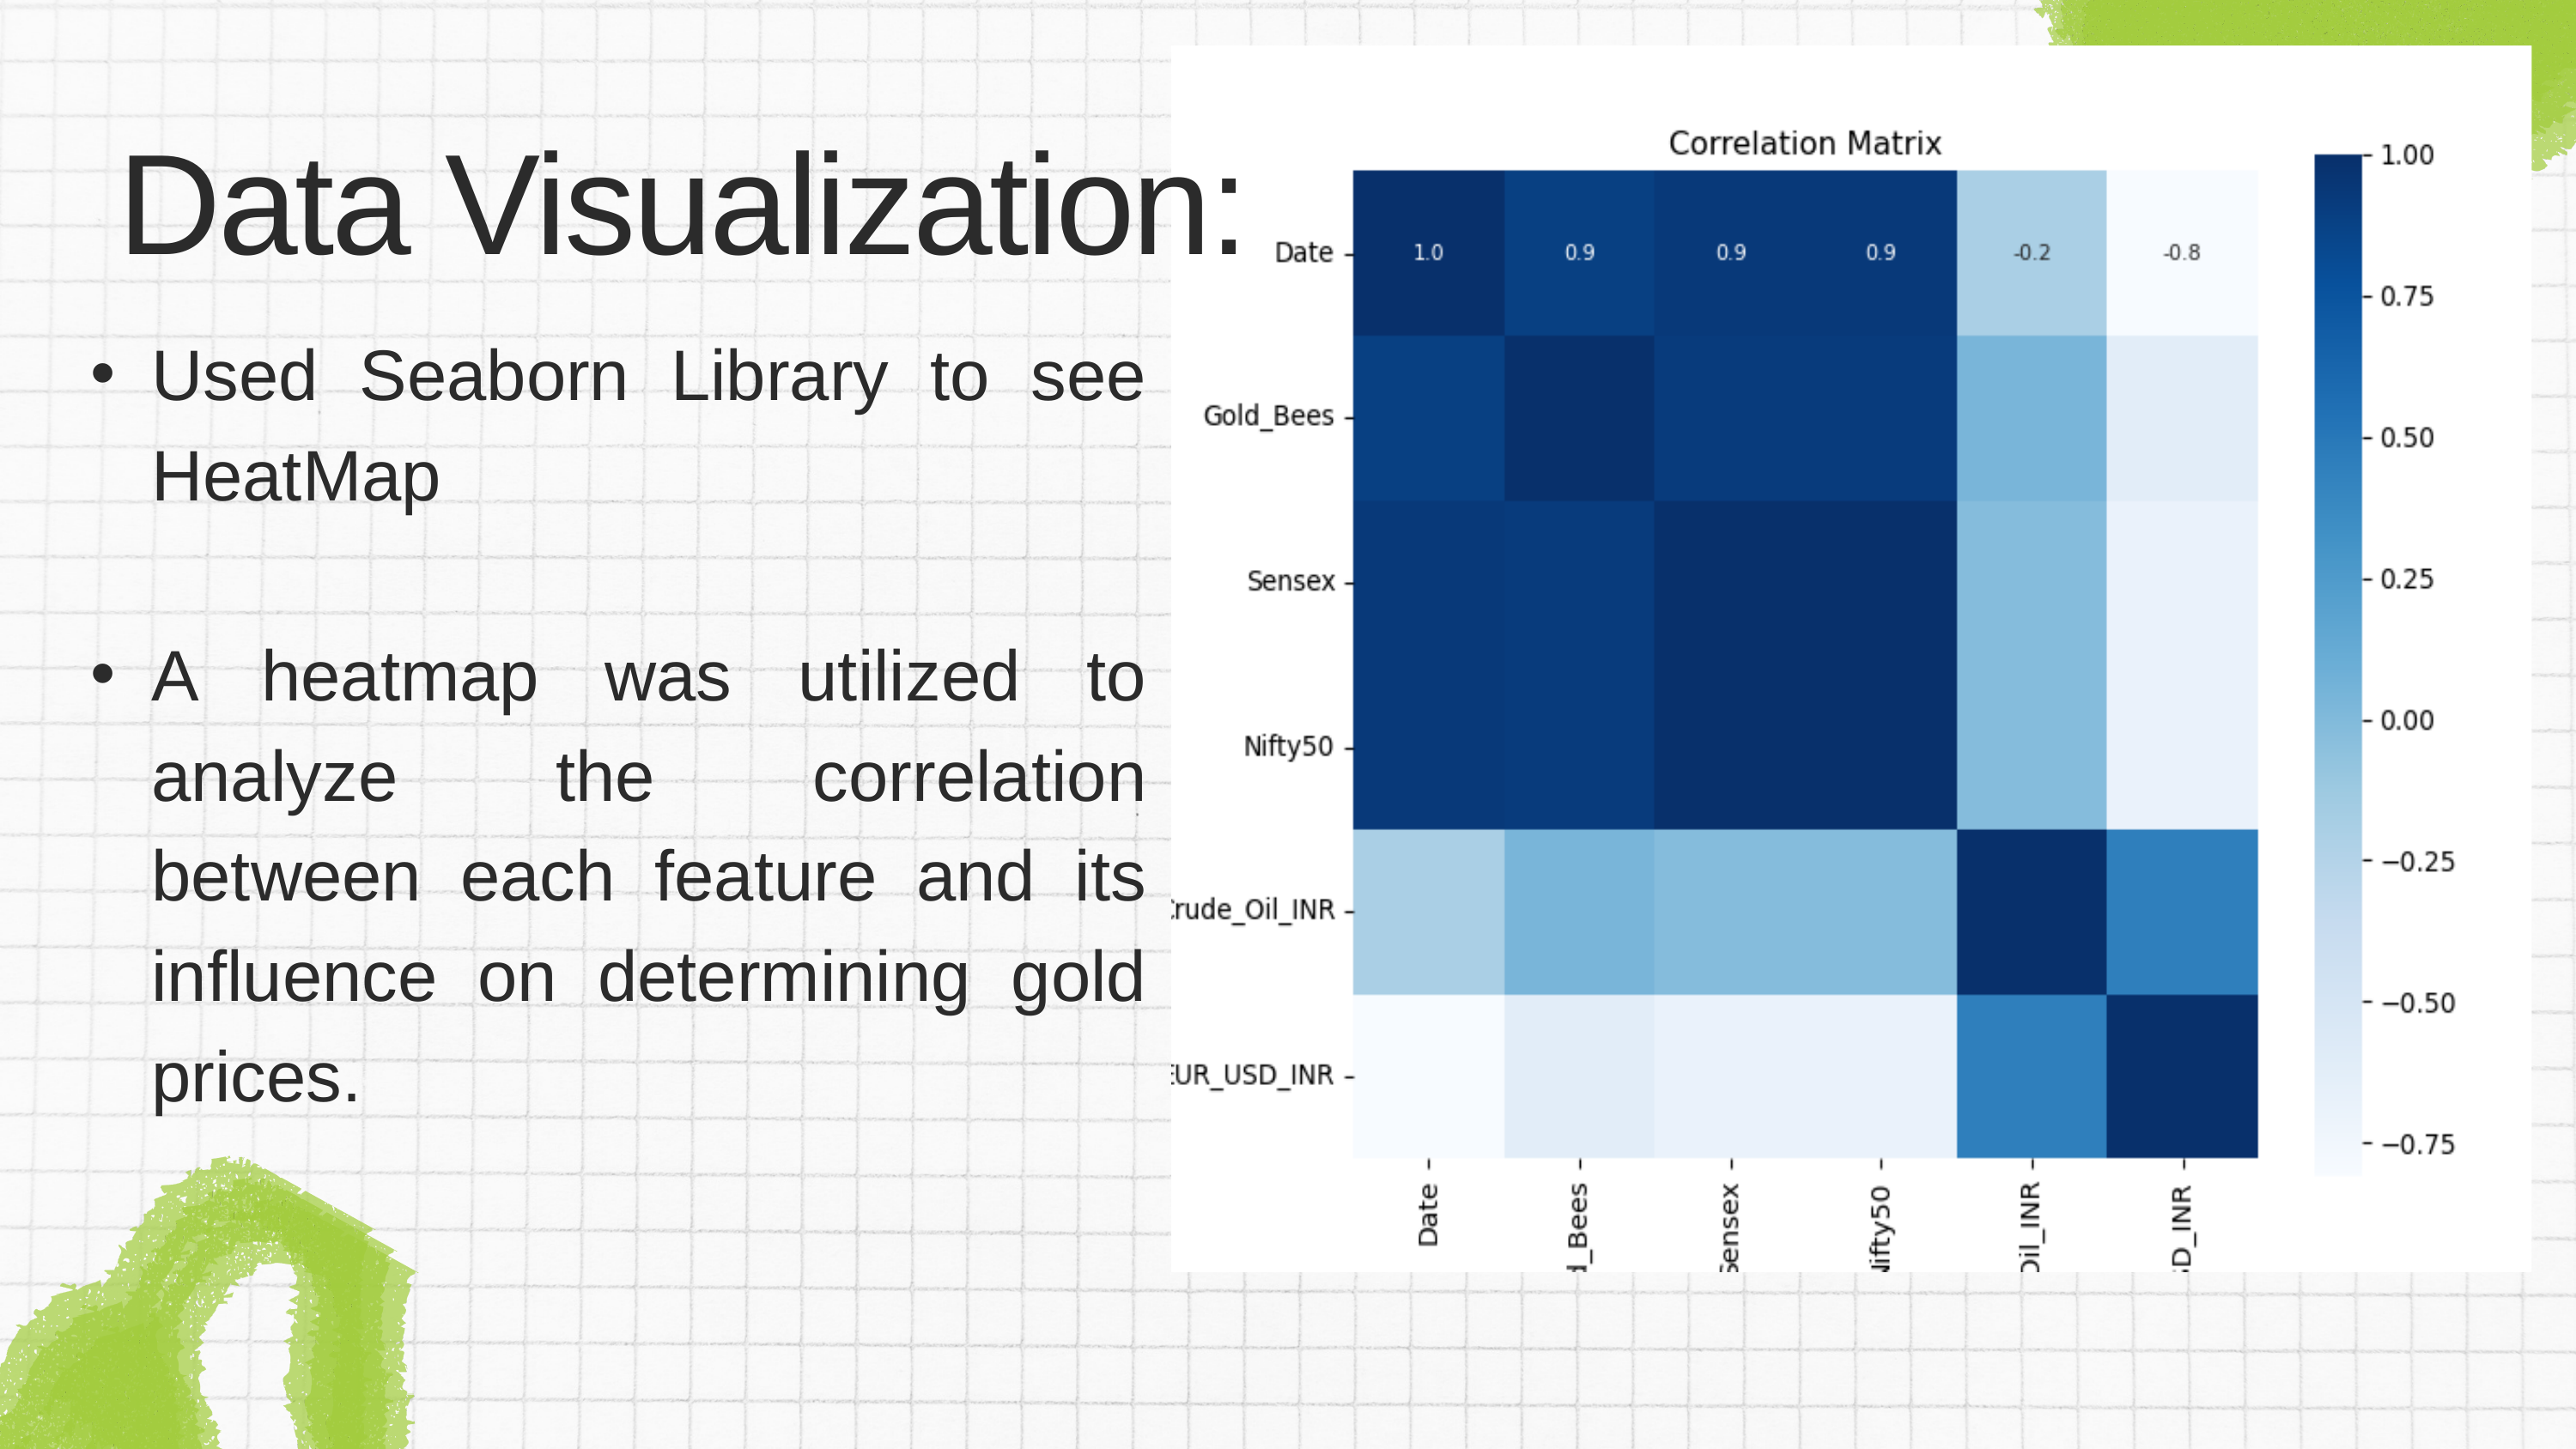

Data Visualization:
Used Seaborn Library to see HeatMap

A heatmap was utilized to analyze the correlation between each feature and its influence on determining gold prices.